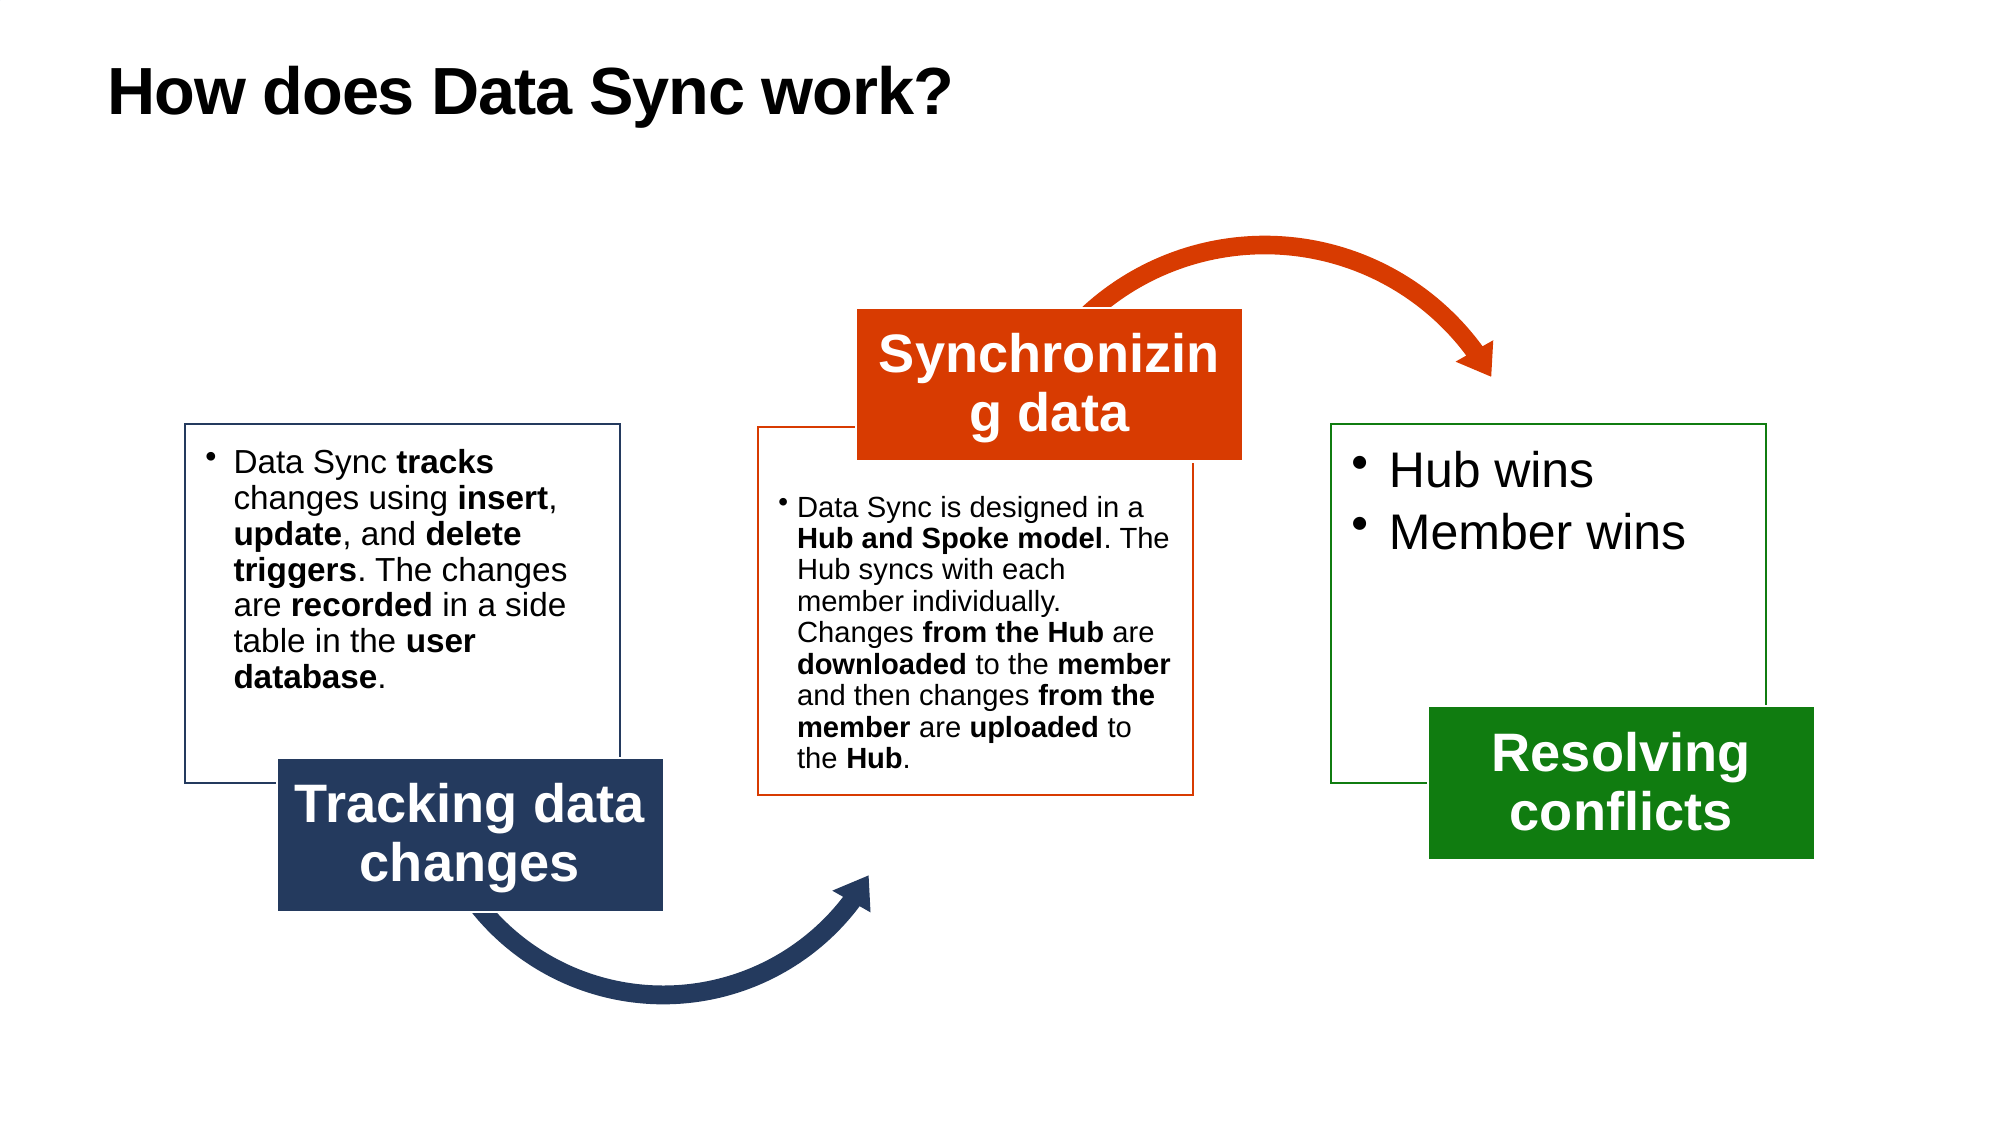

# How does Data Sync work?
Data Sync tracks changes using insert, update, and delete triggers. The changes are recorded in a side table in the user database.
Tracking data changes
Data Sync is designed in a Hub and Spoke model. The Hub syncs with each member individually. Changes from the Hub are downloaded to the member and then changes from the member are uploaded to the Hub.
Synchronizing data
Hub wins
Member wins
Resolving conflicts